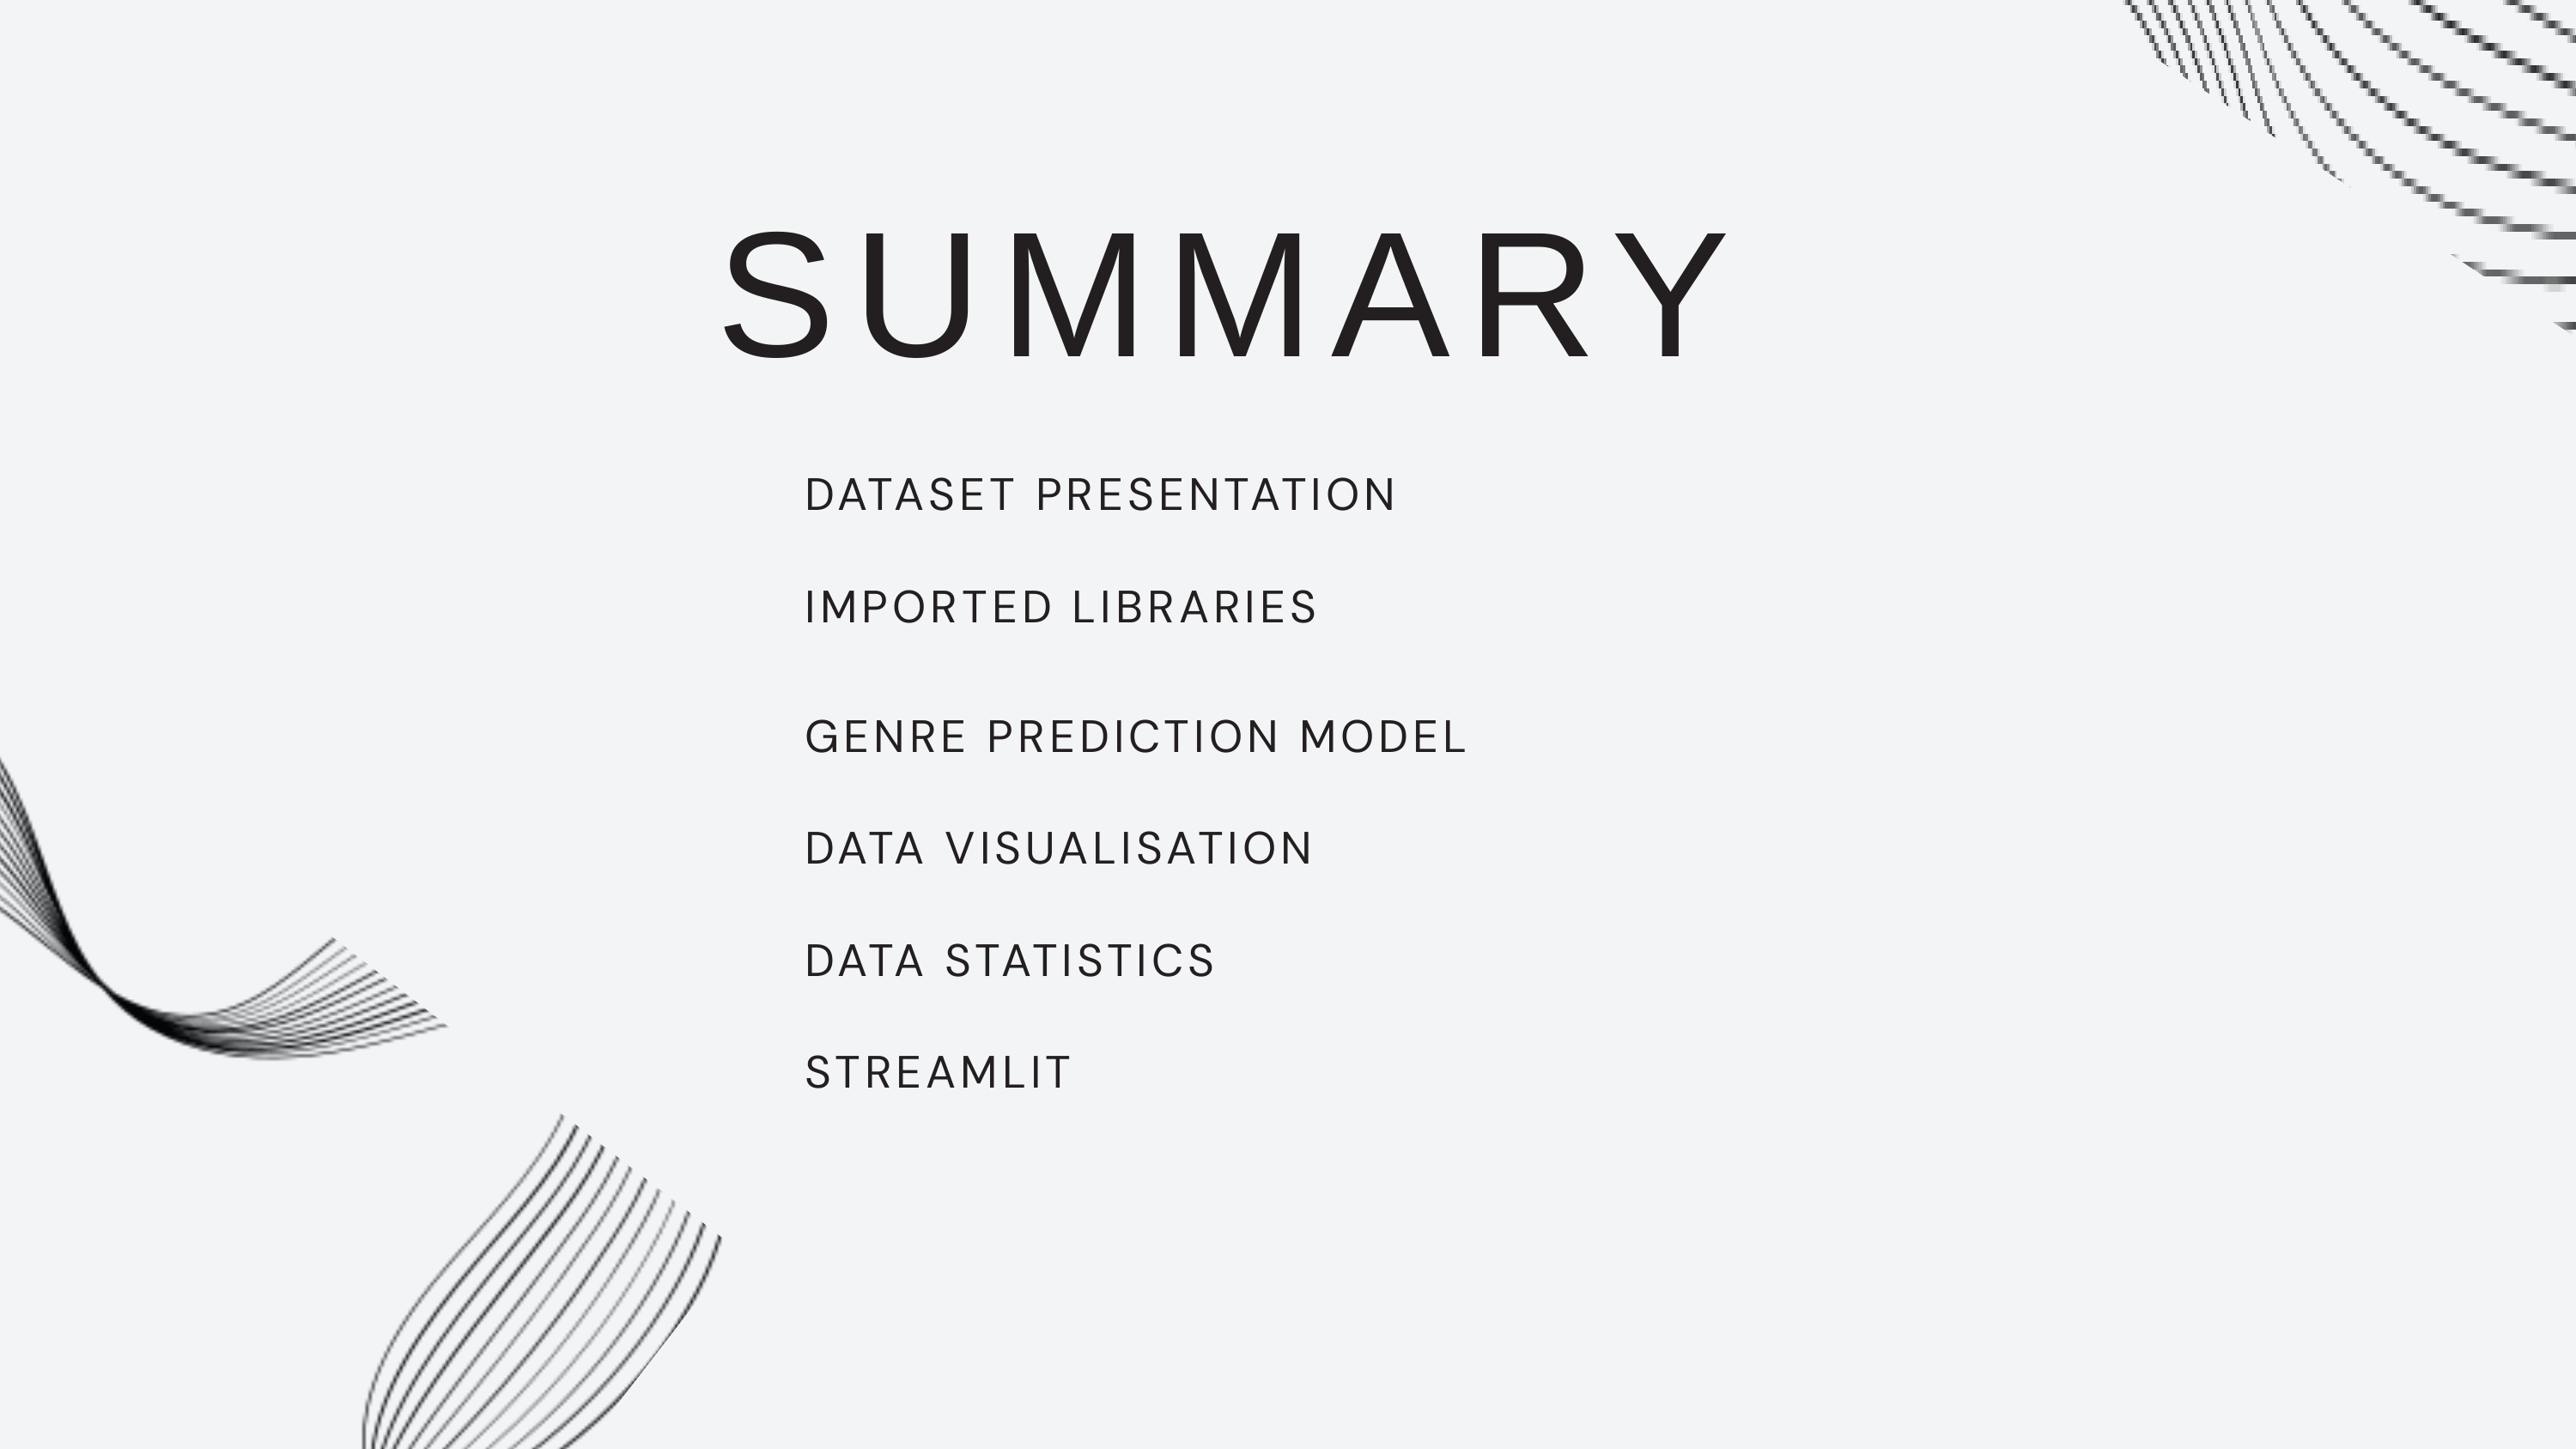

SUMMARY
DATASET PRESENTATION
IMPORTED LIBRARIES
GENRE PREDICTION MODEL

DATA VISUALISATION
DATA STATISTICS
STREAMLIT